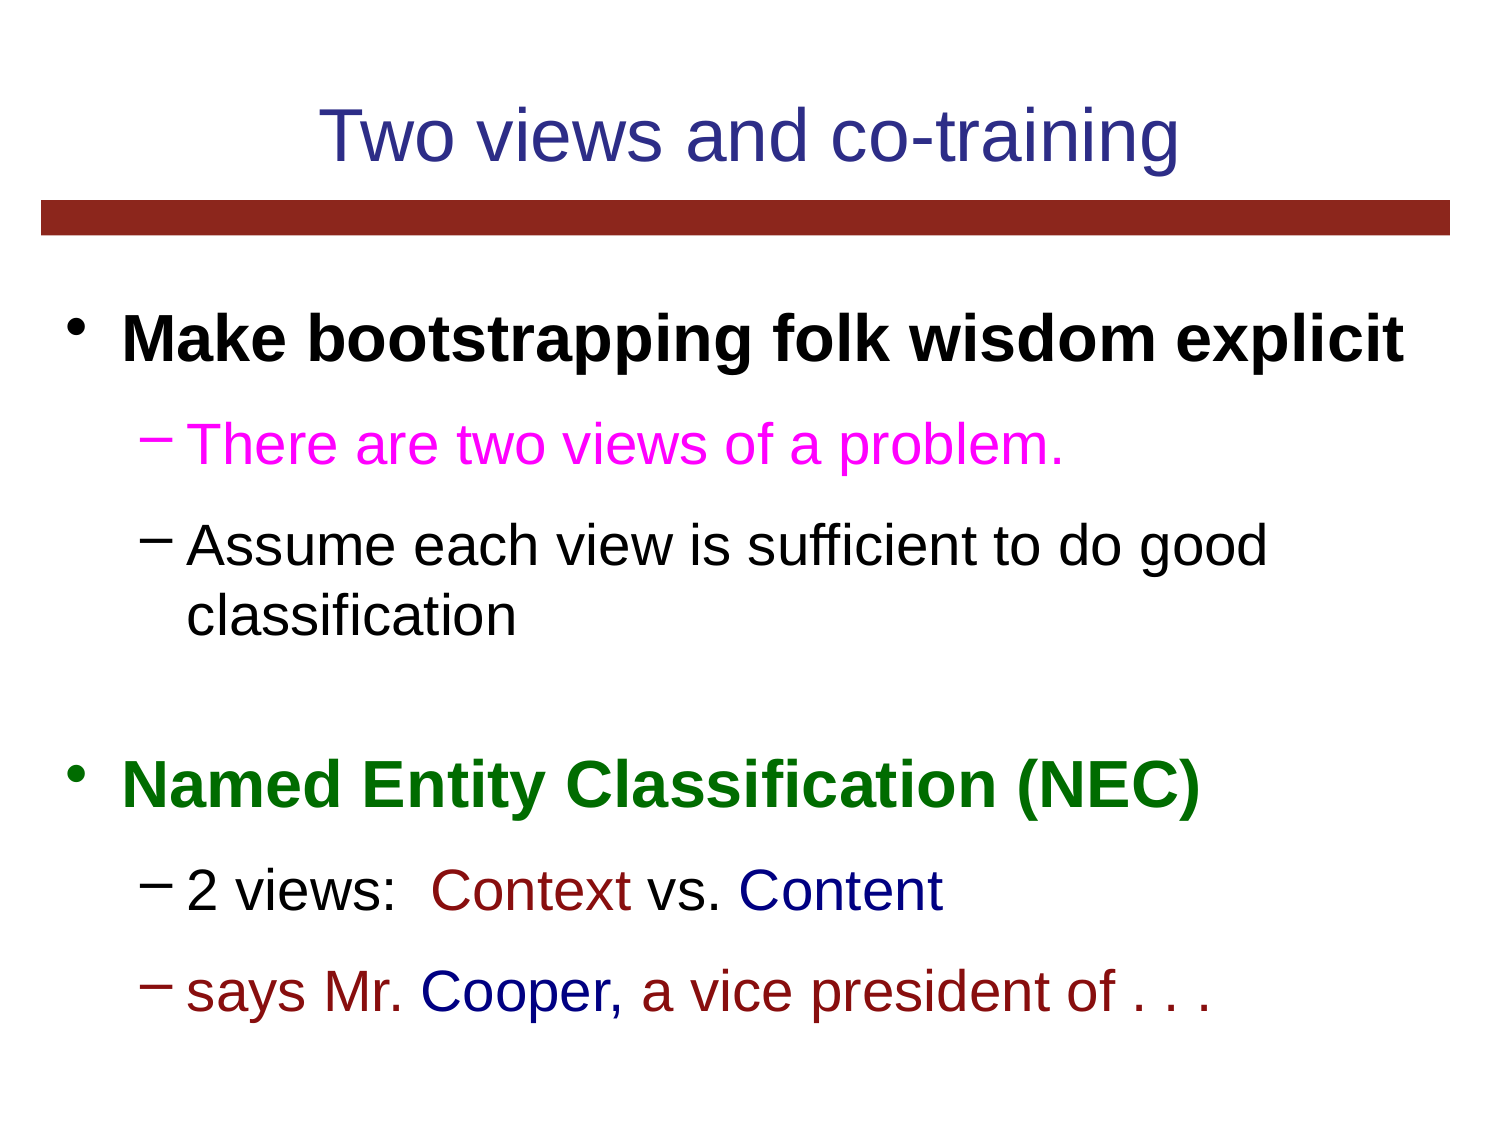

# Two views and co-training
Make bootstrapping folk wisdom explicit
There are two views of a problem.
Assume each view is sufficient to do good classification
Named Entity Classification (NEC)
2 views:  Context vs. Content
says Mr. Cooper, a vice president of . . .